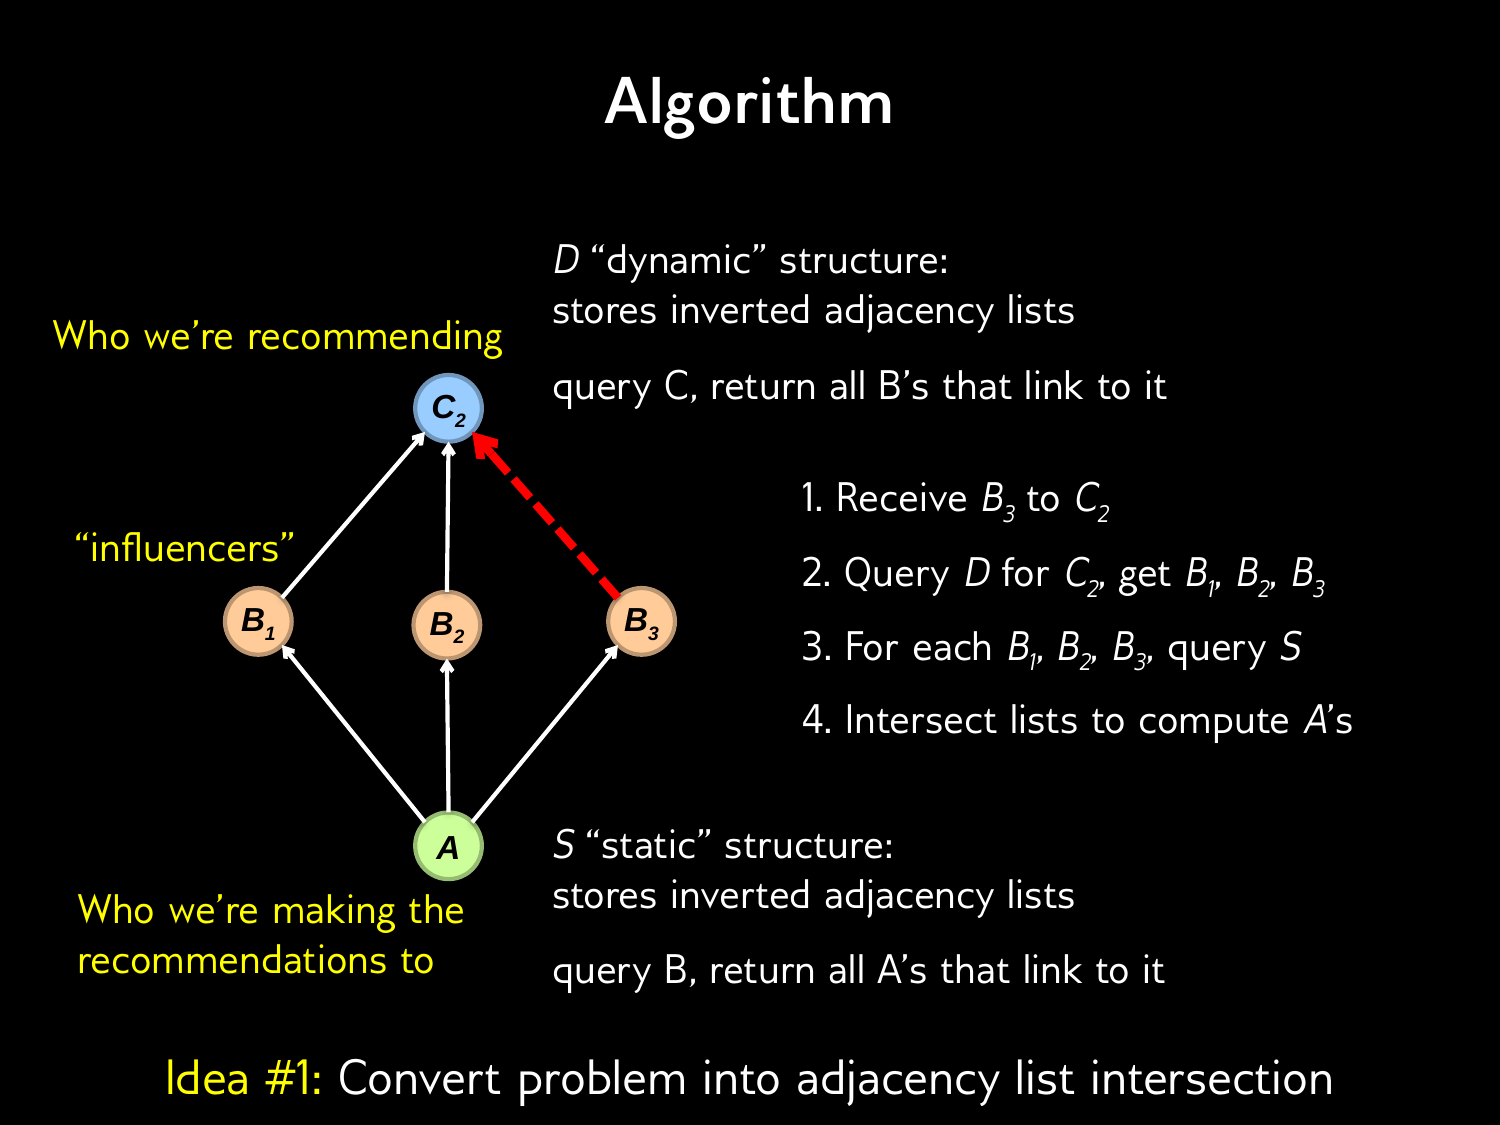

Algorithm
D “dynamic” structure:
stores inverted adjacency lists
Who we’re recommending
query C, return all B’s that link to it
C2
1. Receive B3 to C2
“influencers”
2. Query D for C2, get B1, B2, B3
B1
B3
B2
3. For each B1, B2, B3, query S
4. Intersect lists to compute A’s
S “static” structure:
stores inverted adjacency lists
A
Who we’re making the recommendations to
query B, return all A’s that link to it
Idea #1: Convert problem into adjacency list intersection